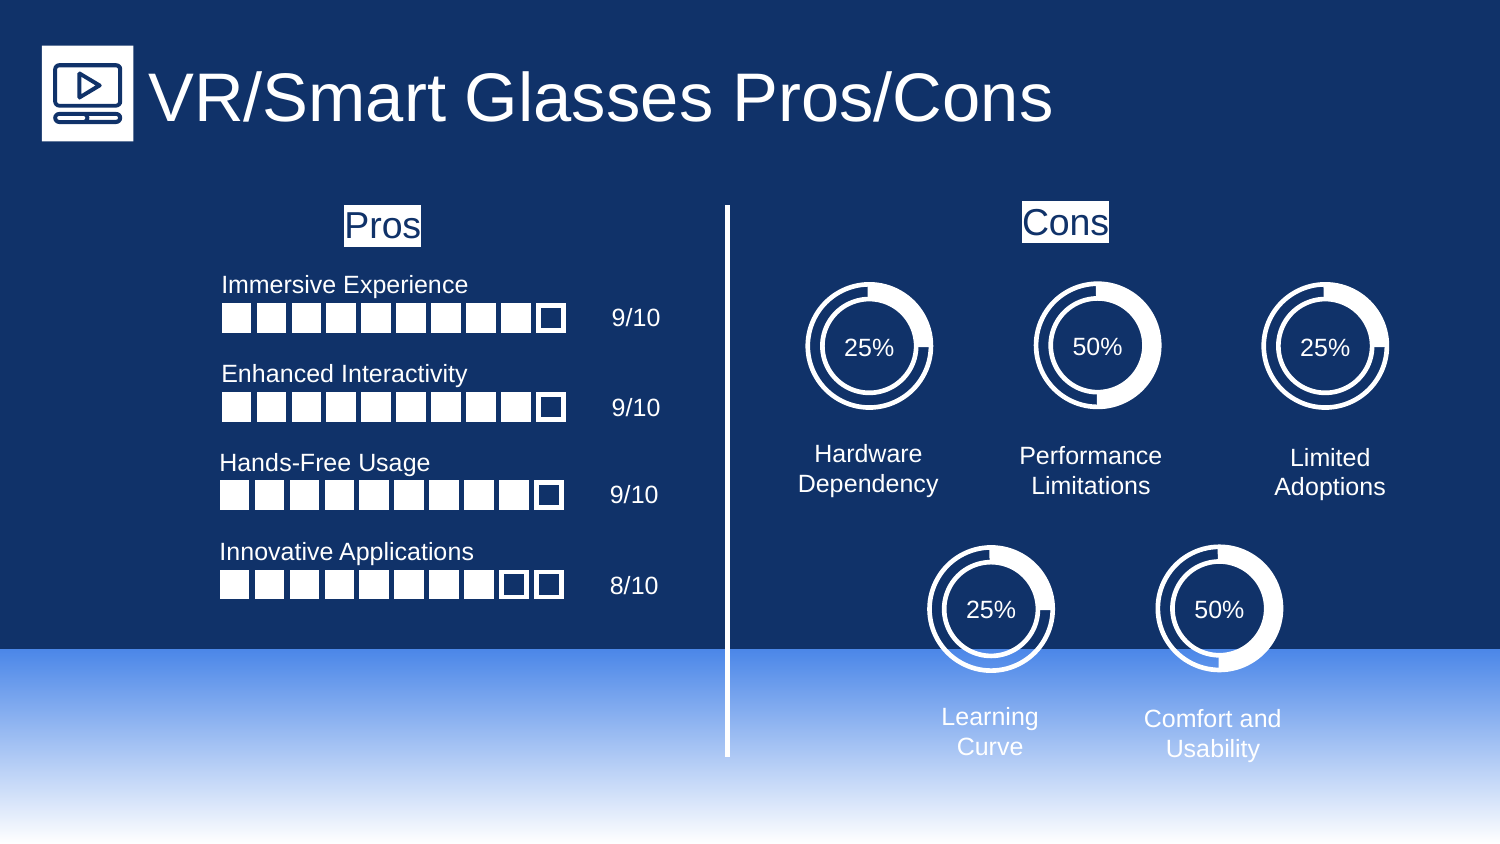

# VR/Smart Glasses Pros/Cons

Cons
Pros
Immersive Experience

9/10

50%
25%
25%
Enhanced Interactivity
9/10

Hardware Dependency
Hands-Free Usage
Performance Limitations
Limited Adoptions
9/10

Innovative Applications

8/10

50%
25%
Learning Curve
Comfort and Usability